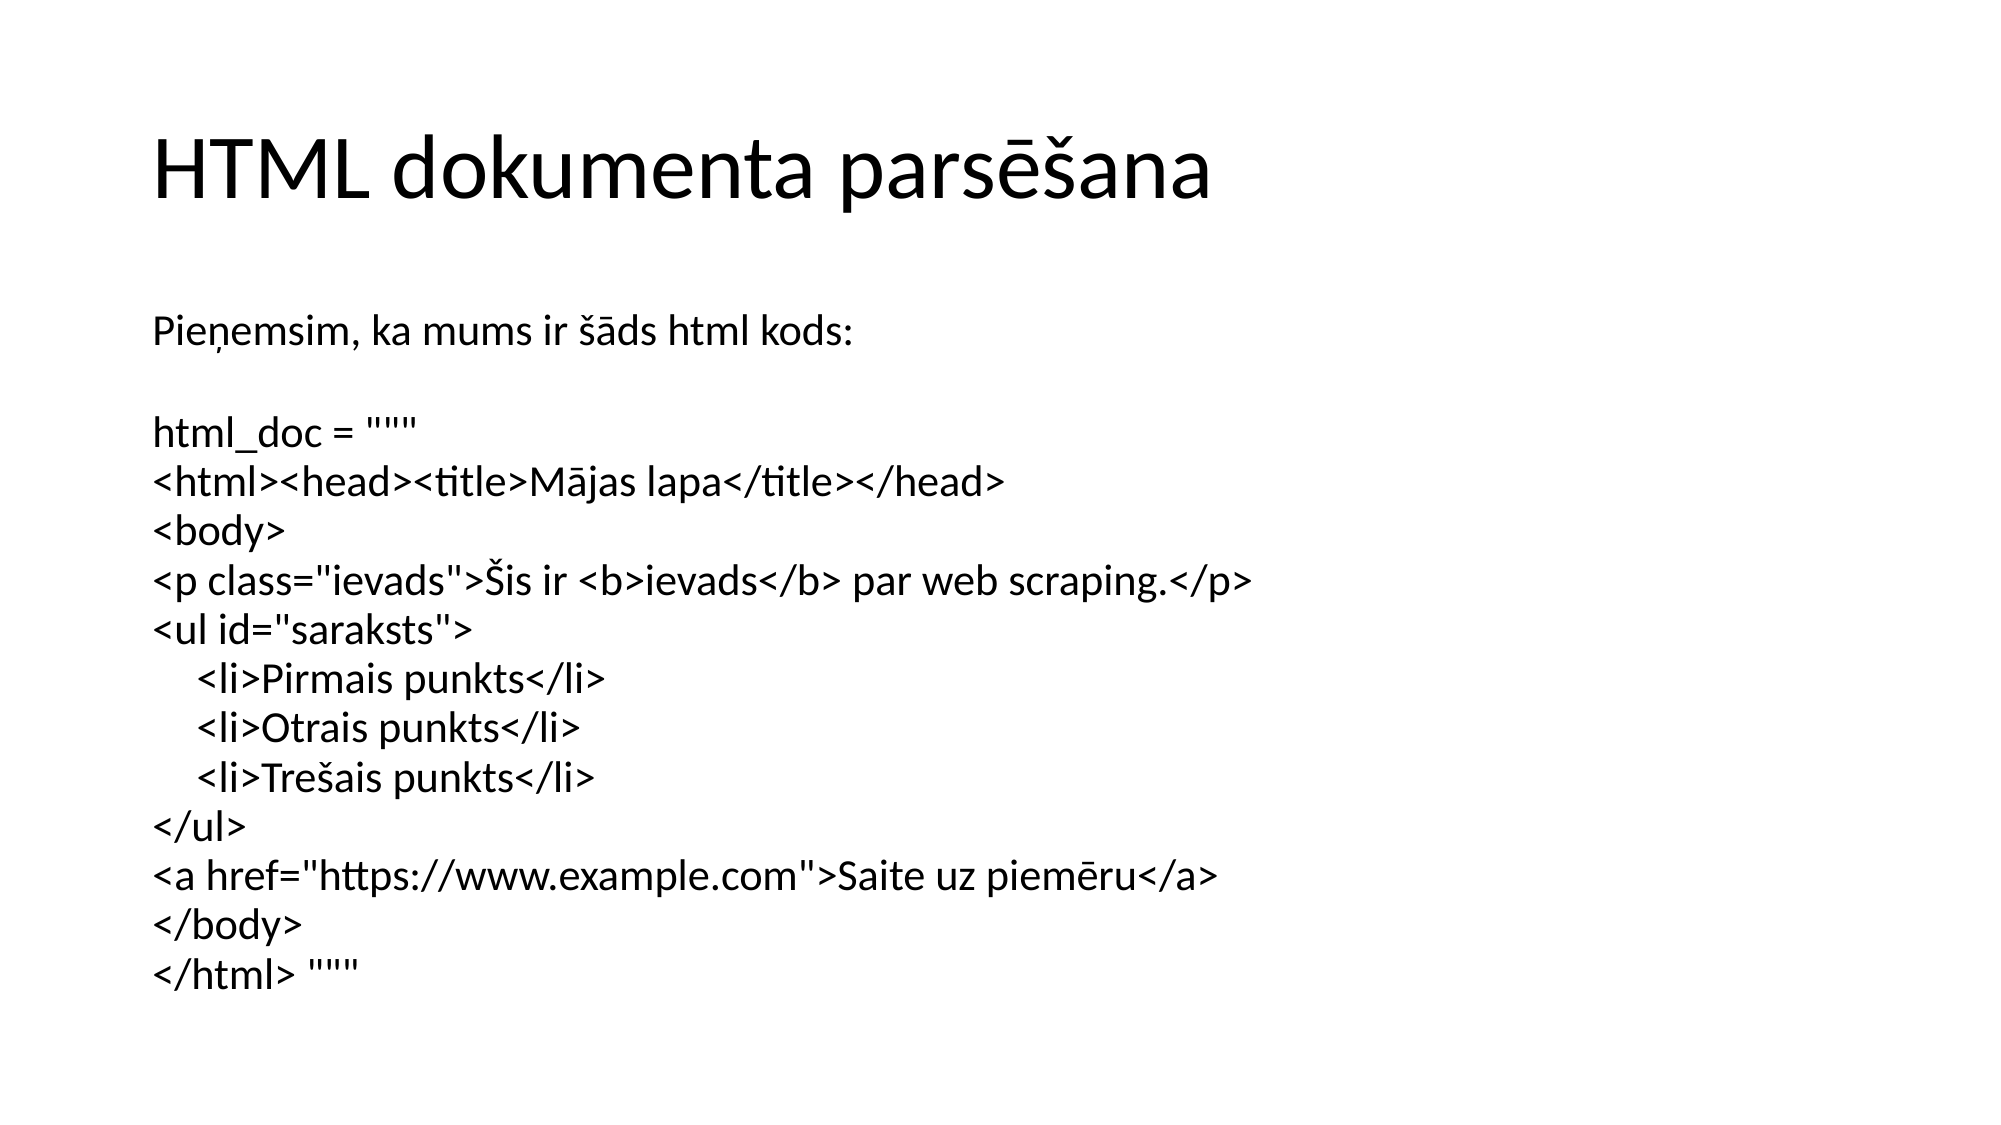

# HTML dokumenta parsēšana
Pieņemsim, ka mums ir šāds html kods:
html_doc = """
<html><head><title>Mājas lapa</title></head>
<body>
<p class="ievads">Šis ir <b>ievads</b> par web scraping.</p>
<ul id="saraksts">
 <li>Pirmais punkts</li>
 <li>Otrais punkts</li>
 <li>Trešais punkts</li>
</ul>
<a href="https://www.example.com">Saite uz piemēru</a>
</body>
</html> """